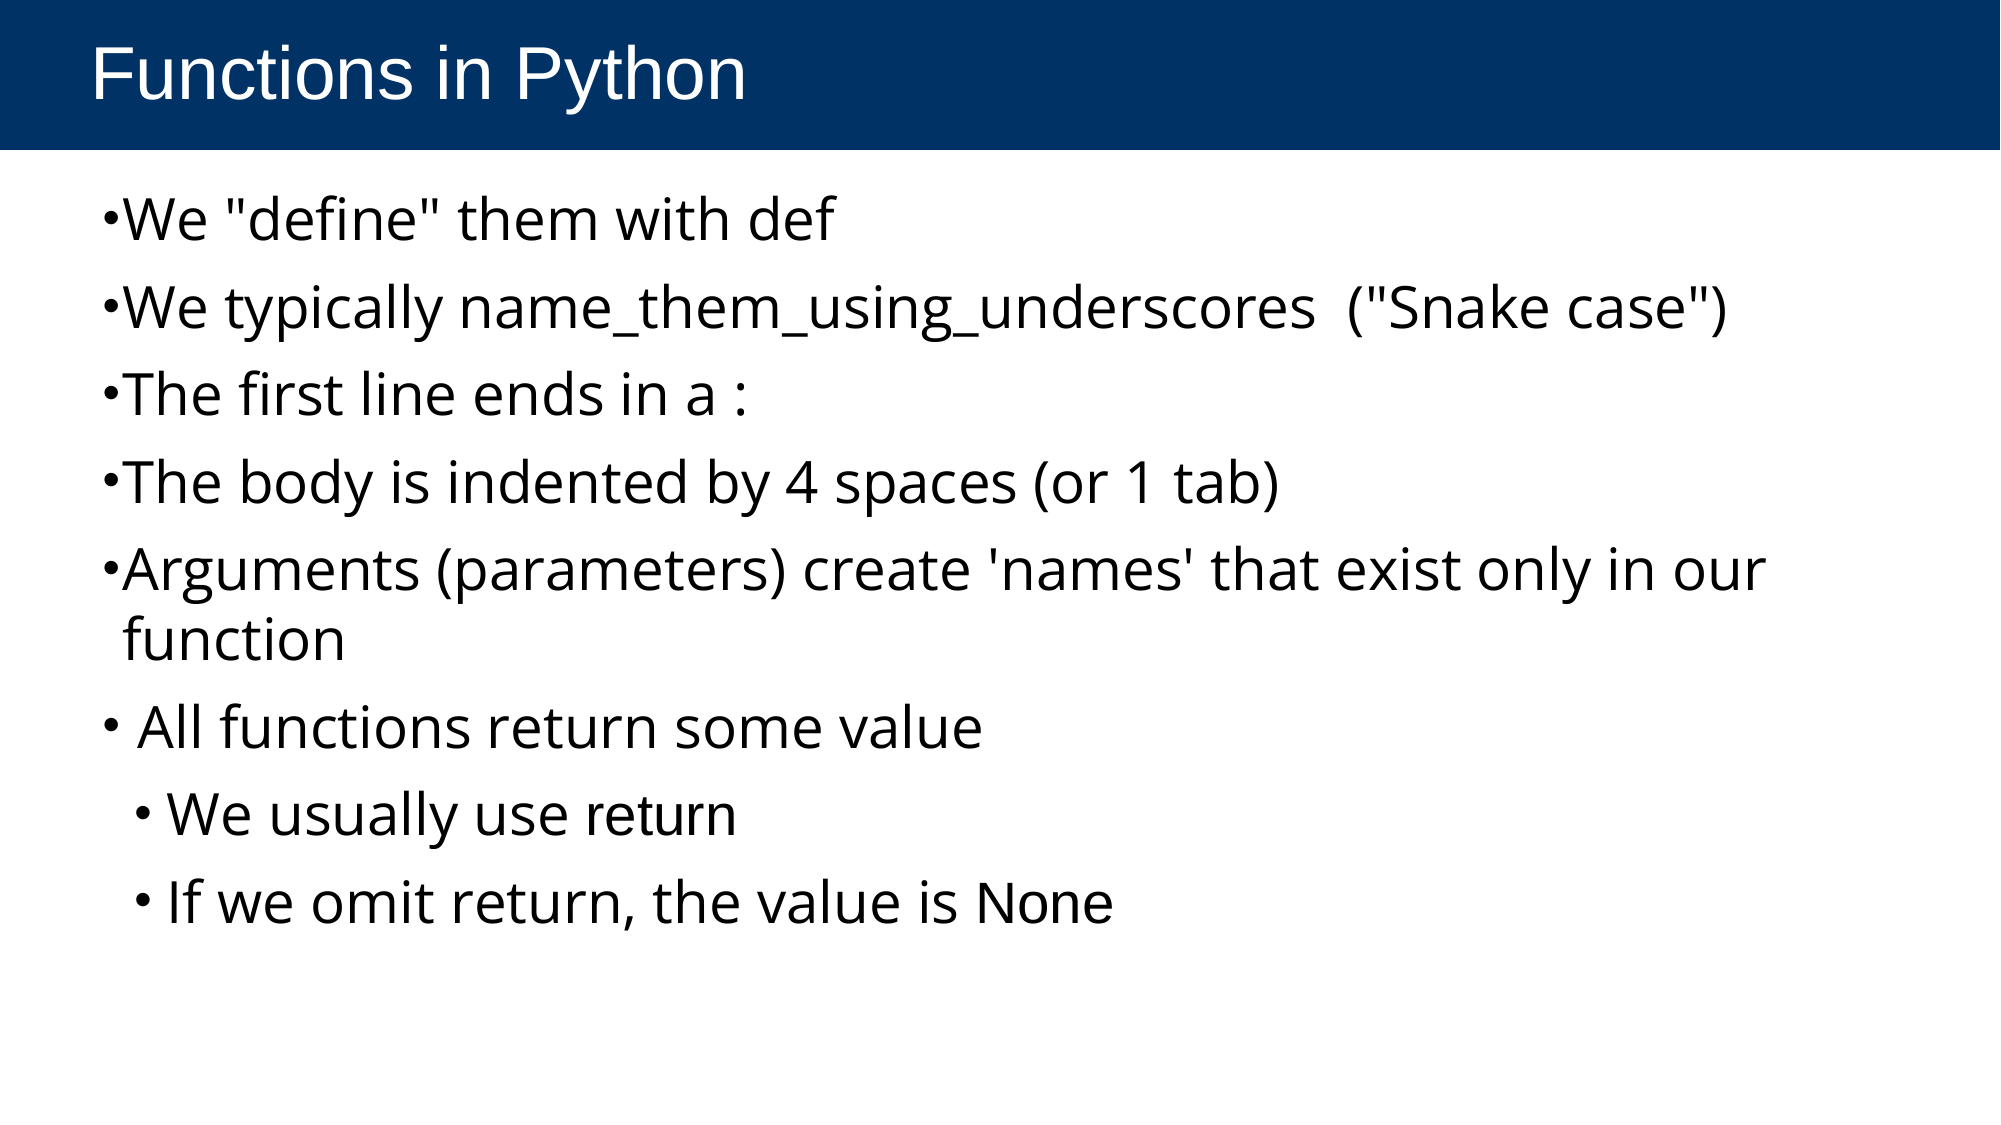

# Functions in Python
We "define" them with def
We typically name_them_using_underscores  ("Snake case")
The first line ends in a :
The body is indented by 4 spaces (or 1 tab)
Arguments (parameters) create 'names' that exist only in our function
 All functions return some value
 We usually use return
 If we omit return, the value is None